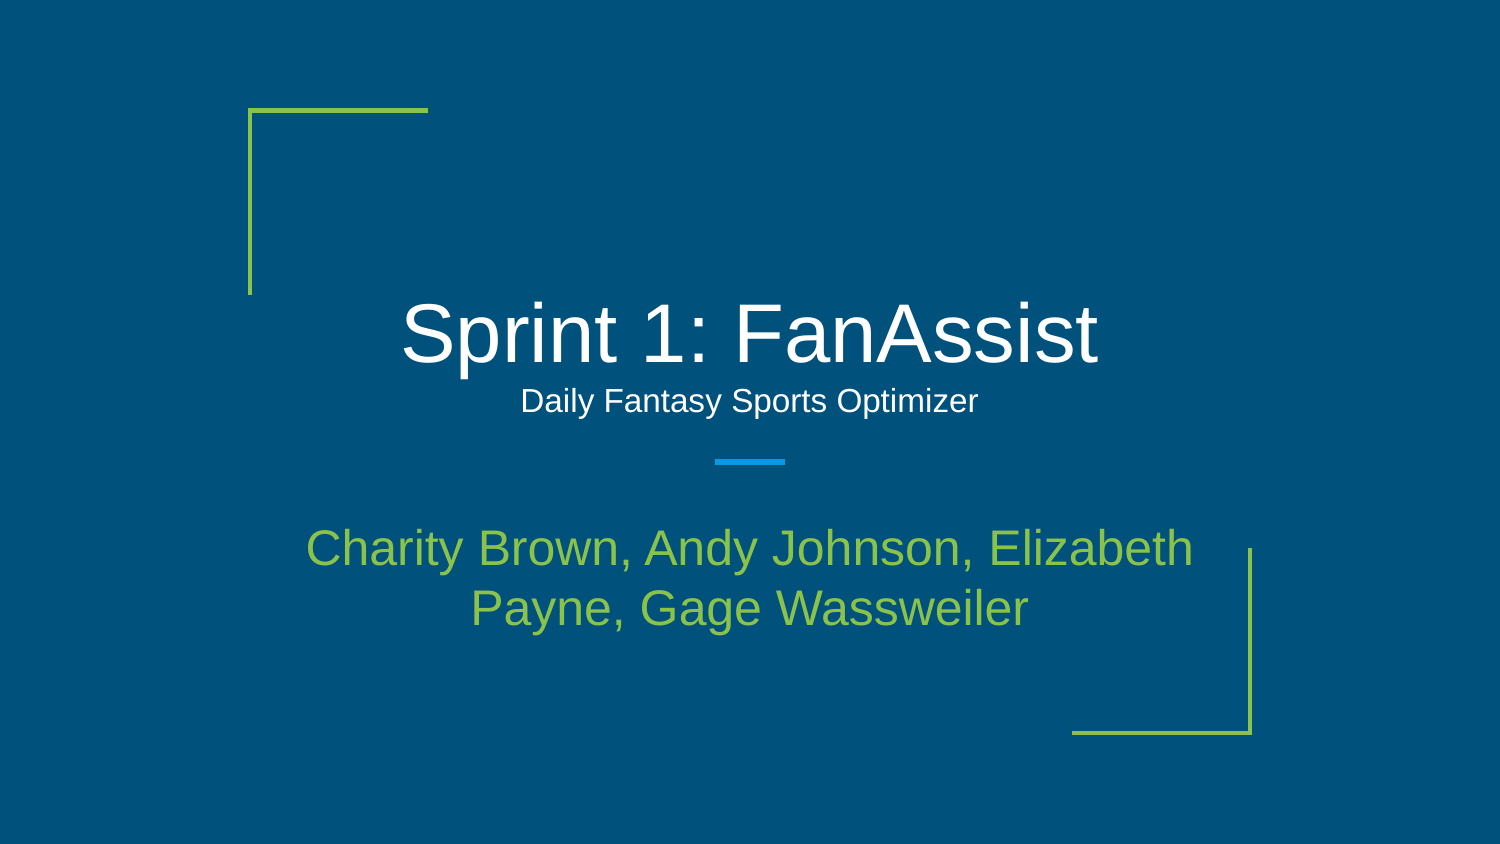

# Sprint 1: FanAssist
Daily Fantasy Sports Optimizer
Charity Brown, Andy Johnson, Elizabeth Payne, Gage Wassweiler